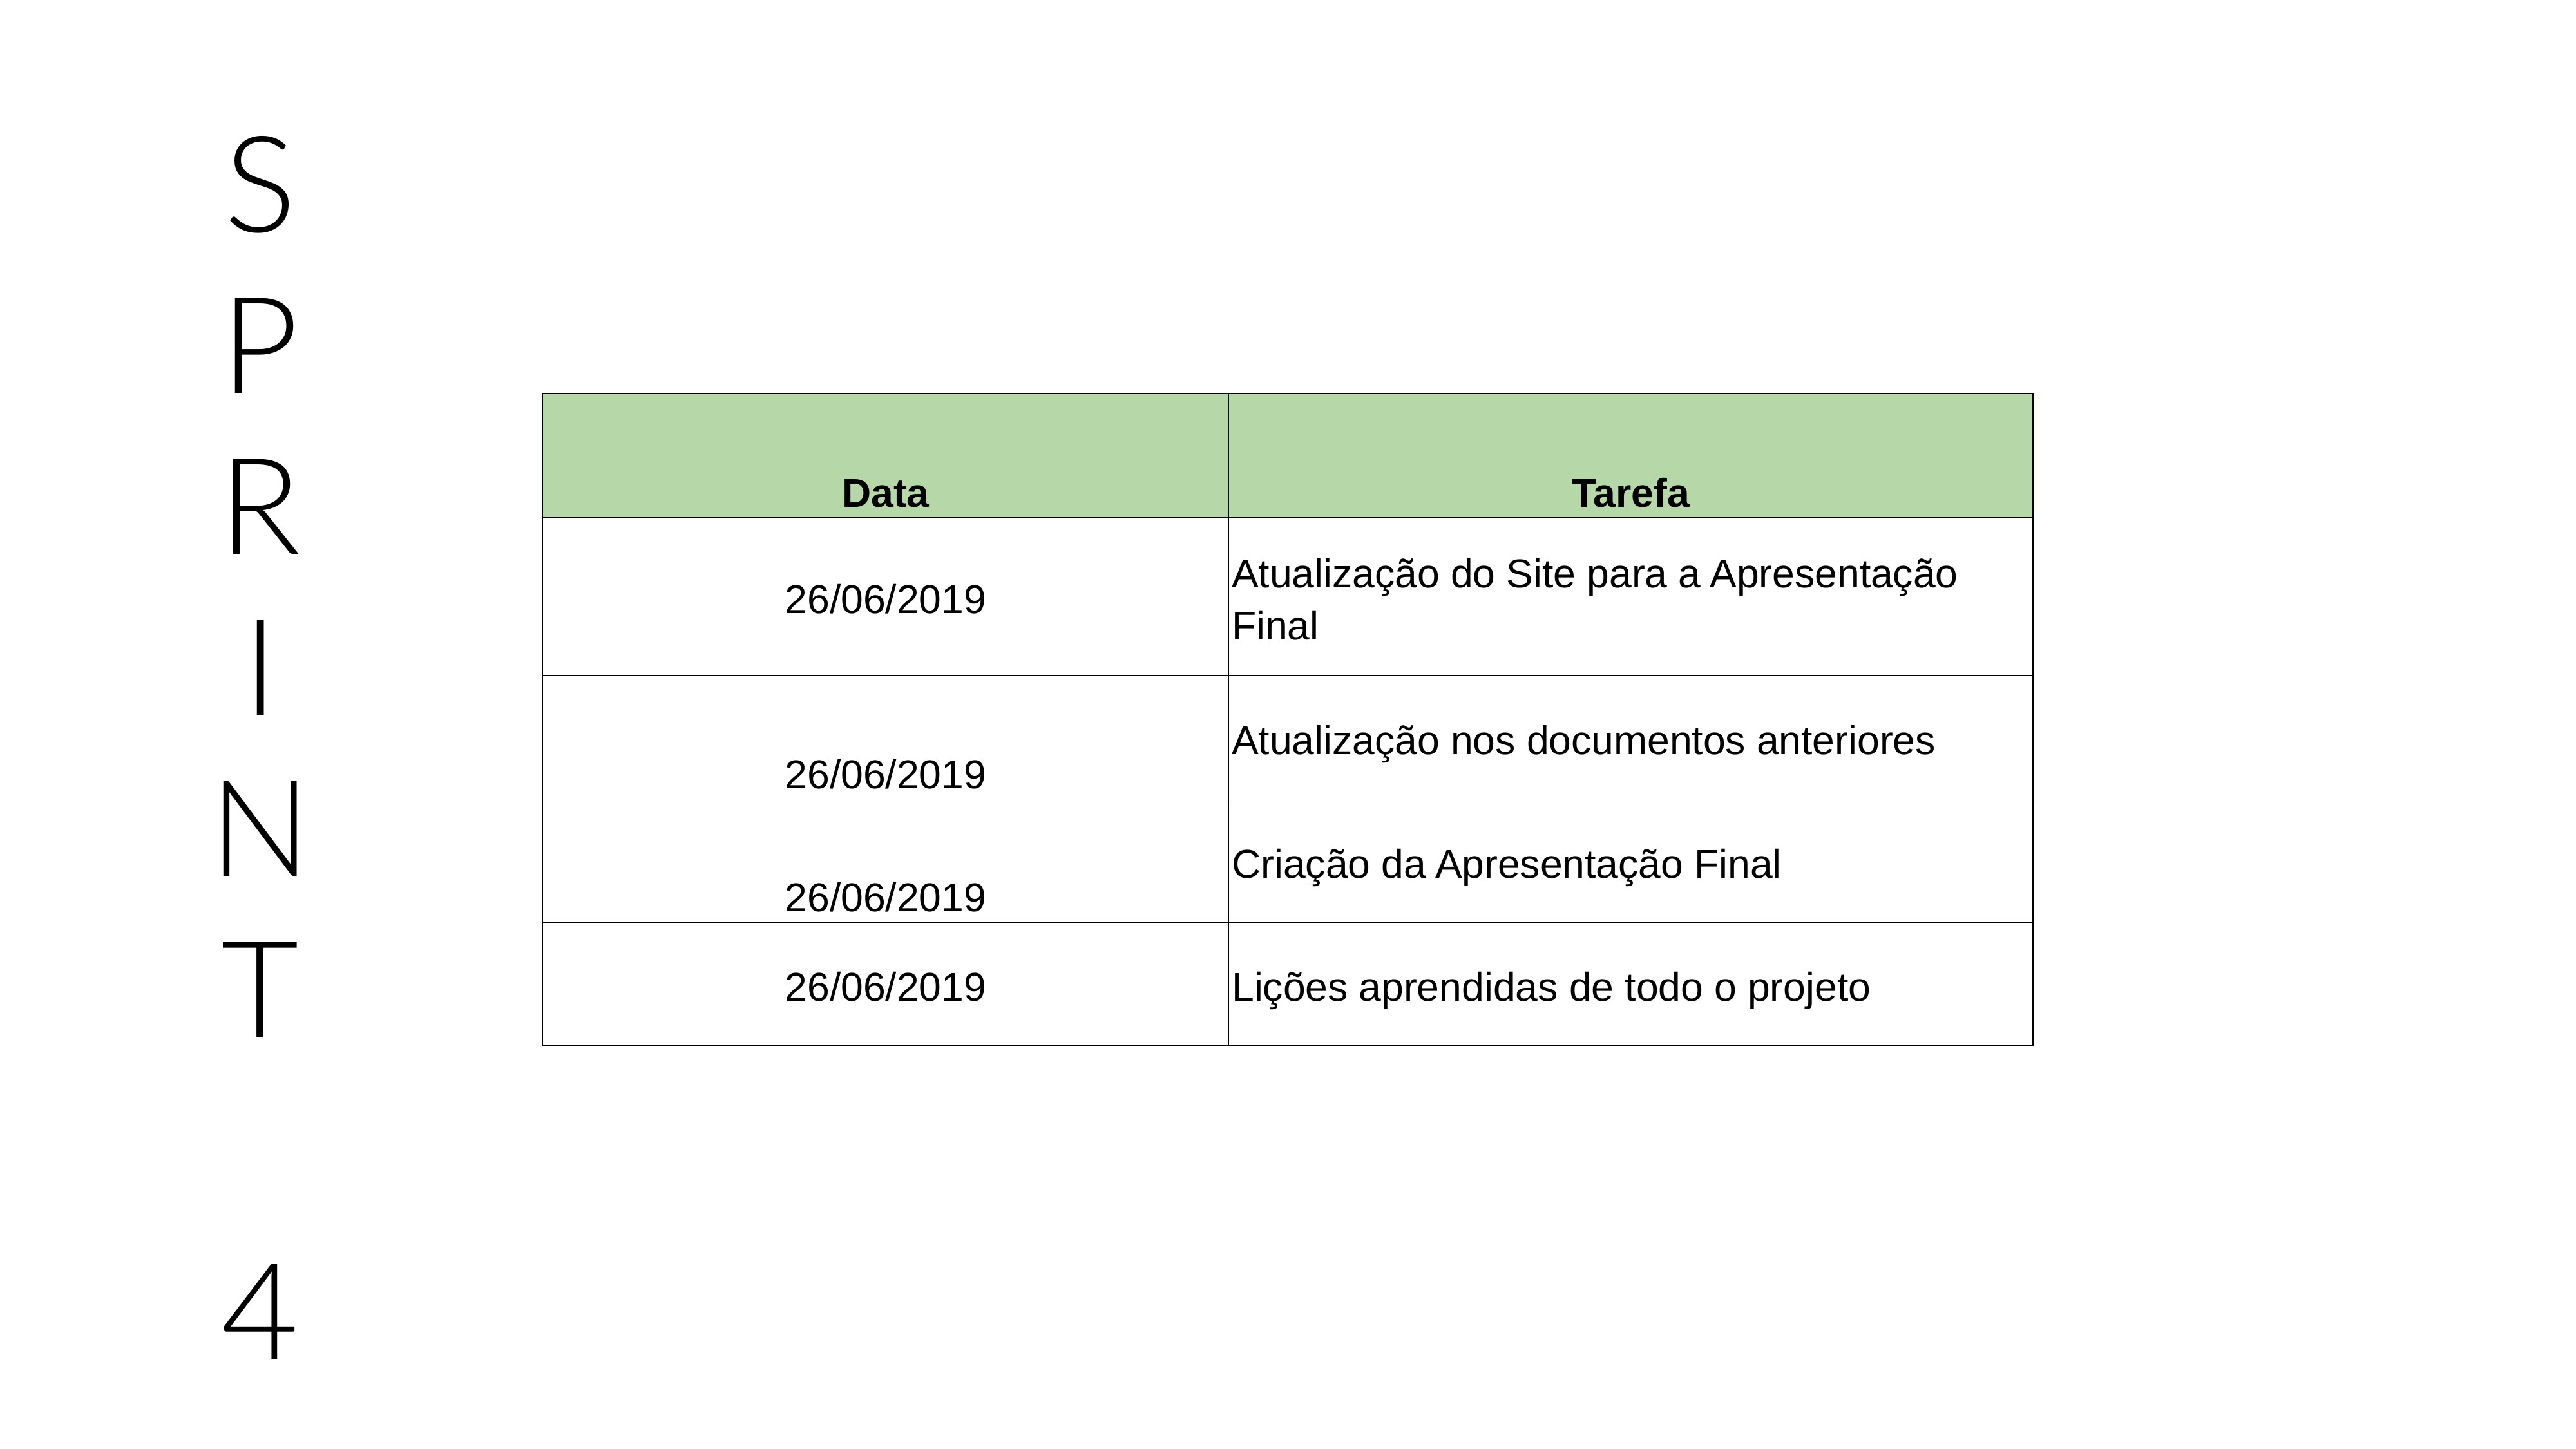

S
P
R
I
N
T

4
| Data | Tarefa |
| --- | --- |
| 26/06/2019 | Atualização do Site para a Apresentação Final |
| 26/06/2019 | Atualização nos documentos anteriores |
| 26/06/2019 | Criação da Apresentação Final |
| 26/06/2019 | Lições aprendidas de todo o projeto |